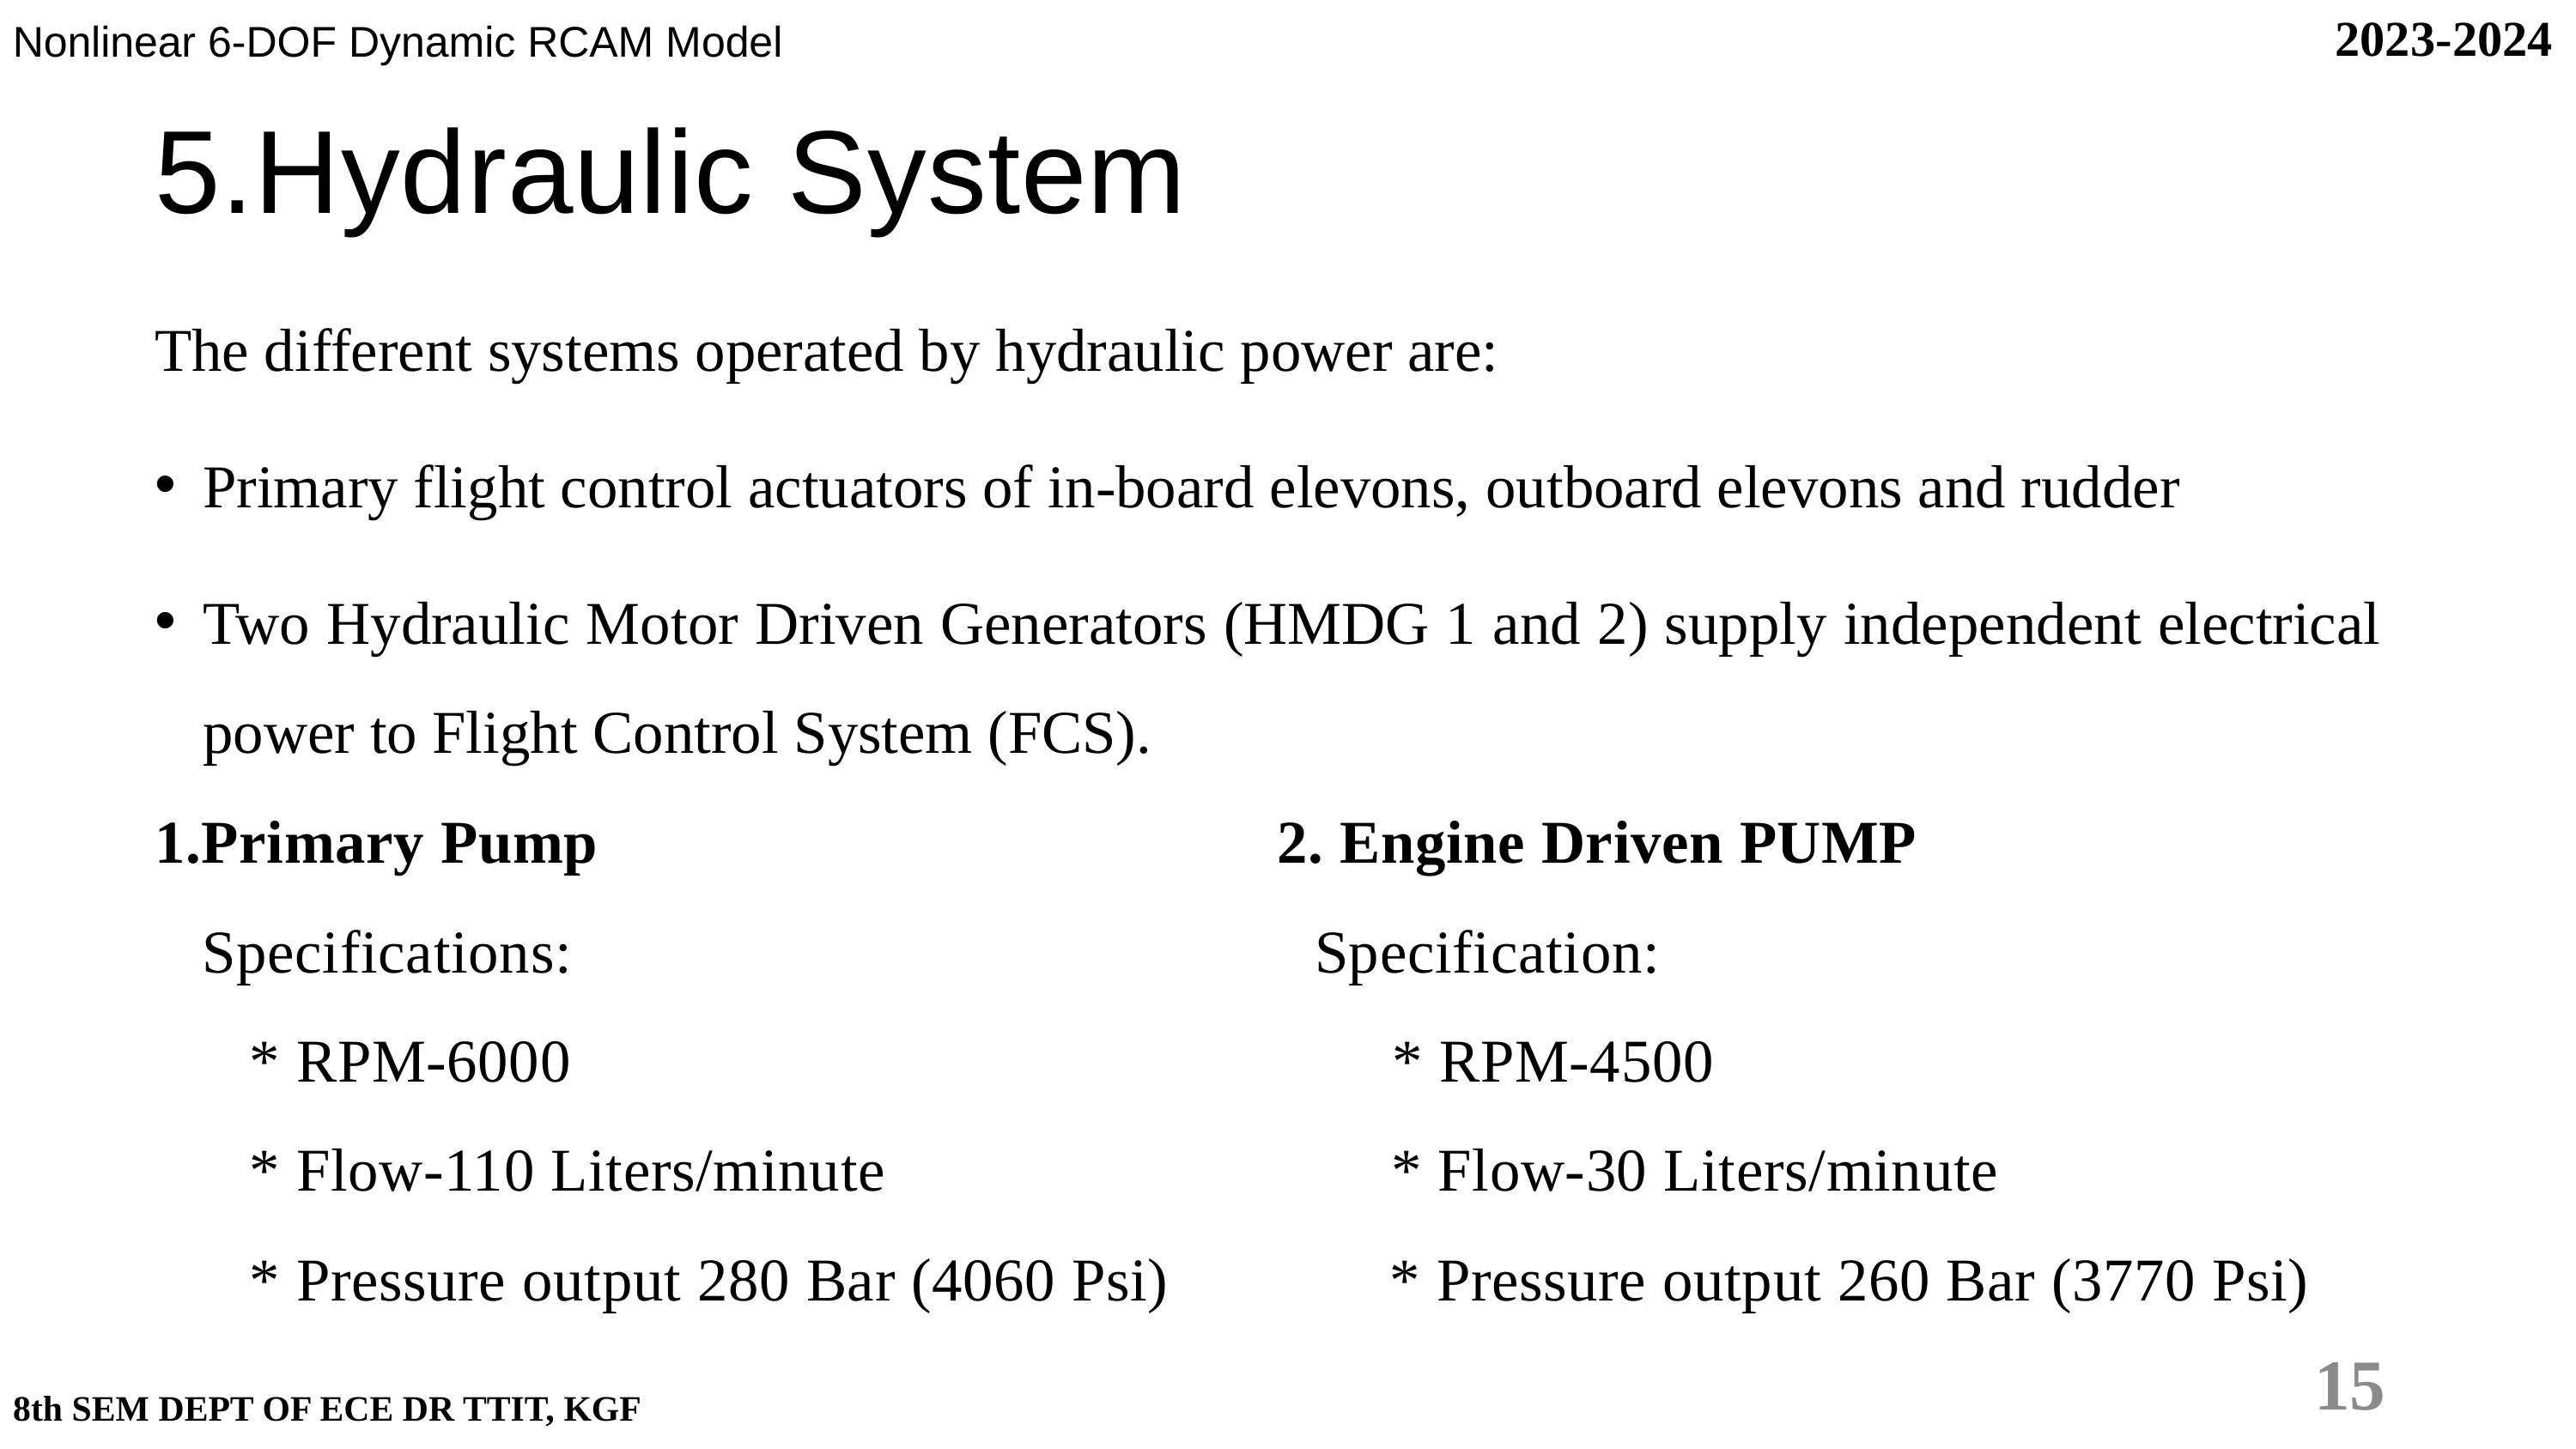

2023-2024
Nonlinear 6-DOF Dynamic RCAM Model
# 5.Hydraulic System

The different systems operated by hydraulic power are:
Primary flight control actuators of in-board elevons, outboard elevons and rudder
Two Hydraulic Motor Driven Generators (HMDG 1 and 2) supply independent electrical power to Flight Control System (FCS).
1.Primary Pump                                           2. Engine Driven PUMP
   Specifications:                                               Specification:
      * RPM-6000                                                    * RPM-4500
      * Flow-110 Liters/minute                                * Flow-30 Liters/minute
      * Pressure output 280 Bar (4060 Psi)              * Pressure output 260 Bar (3770 Psi)
15
8th SEM DEPT OF ECE DR TTIT, KGF